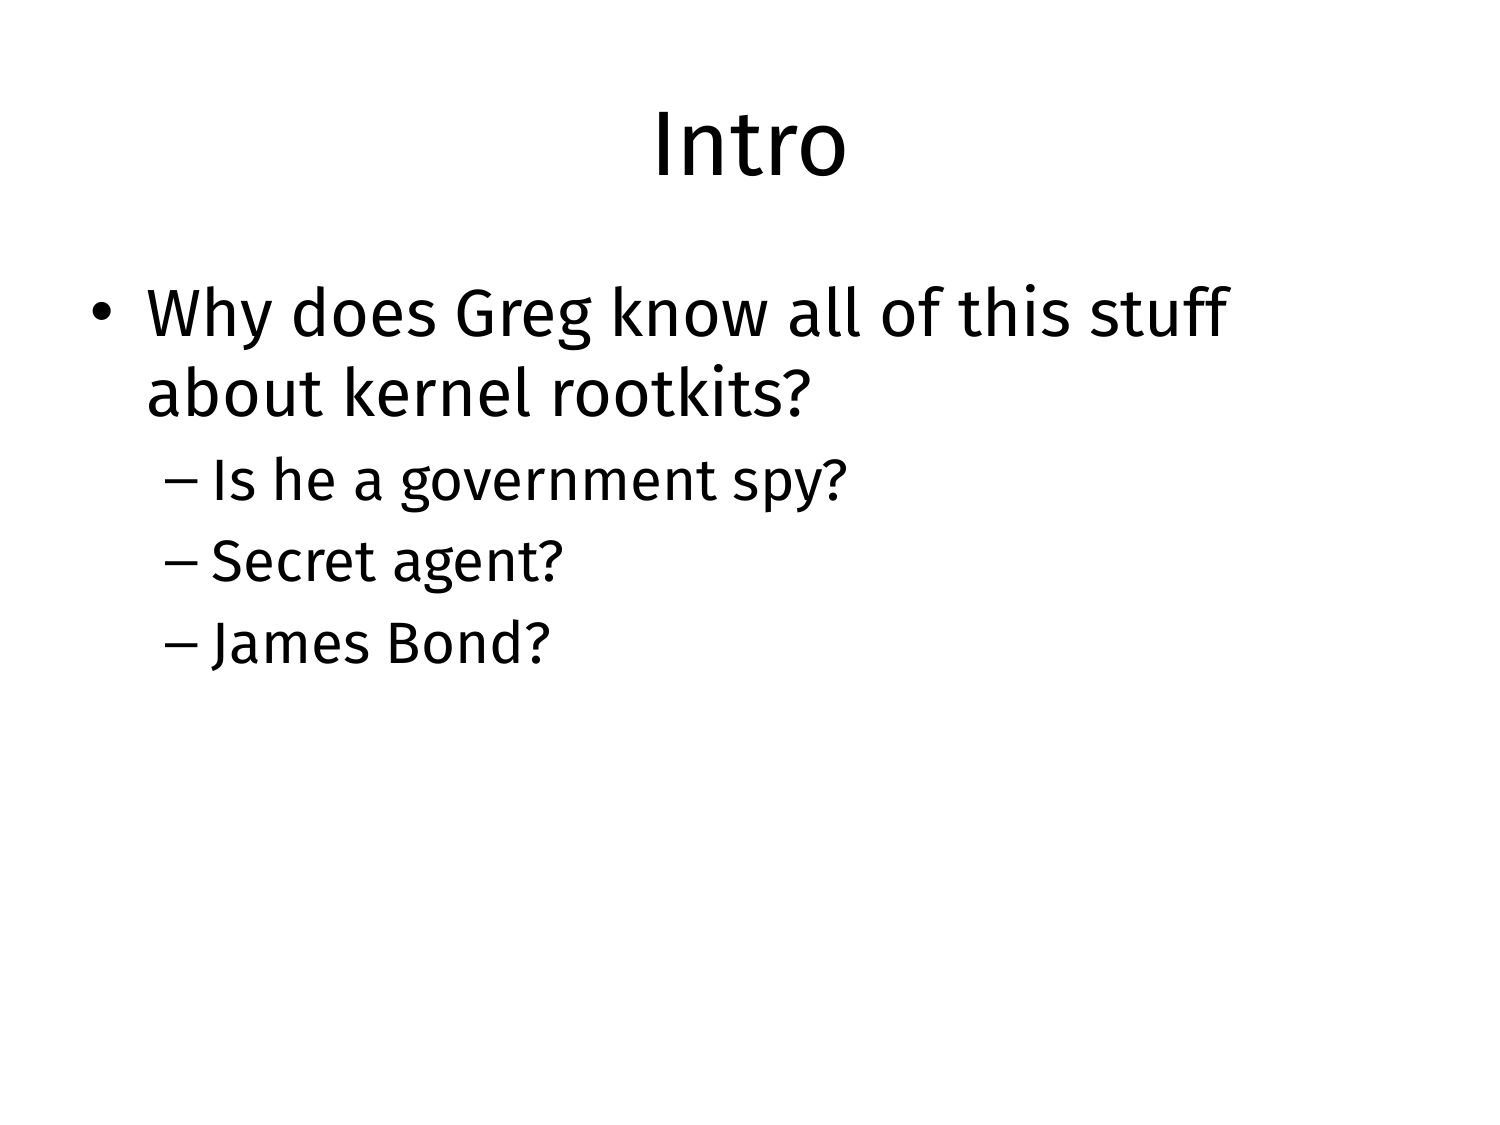

# Intro
Why does Greg know all of this stuff about kernel rootkits?
Is he a government spy?
Secret agent?
James Bond?